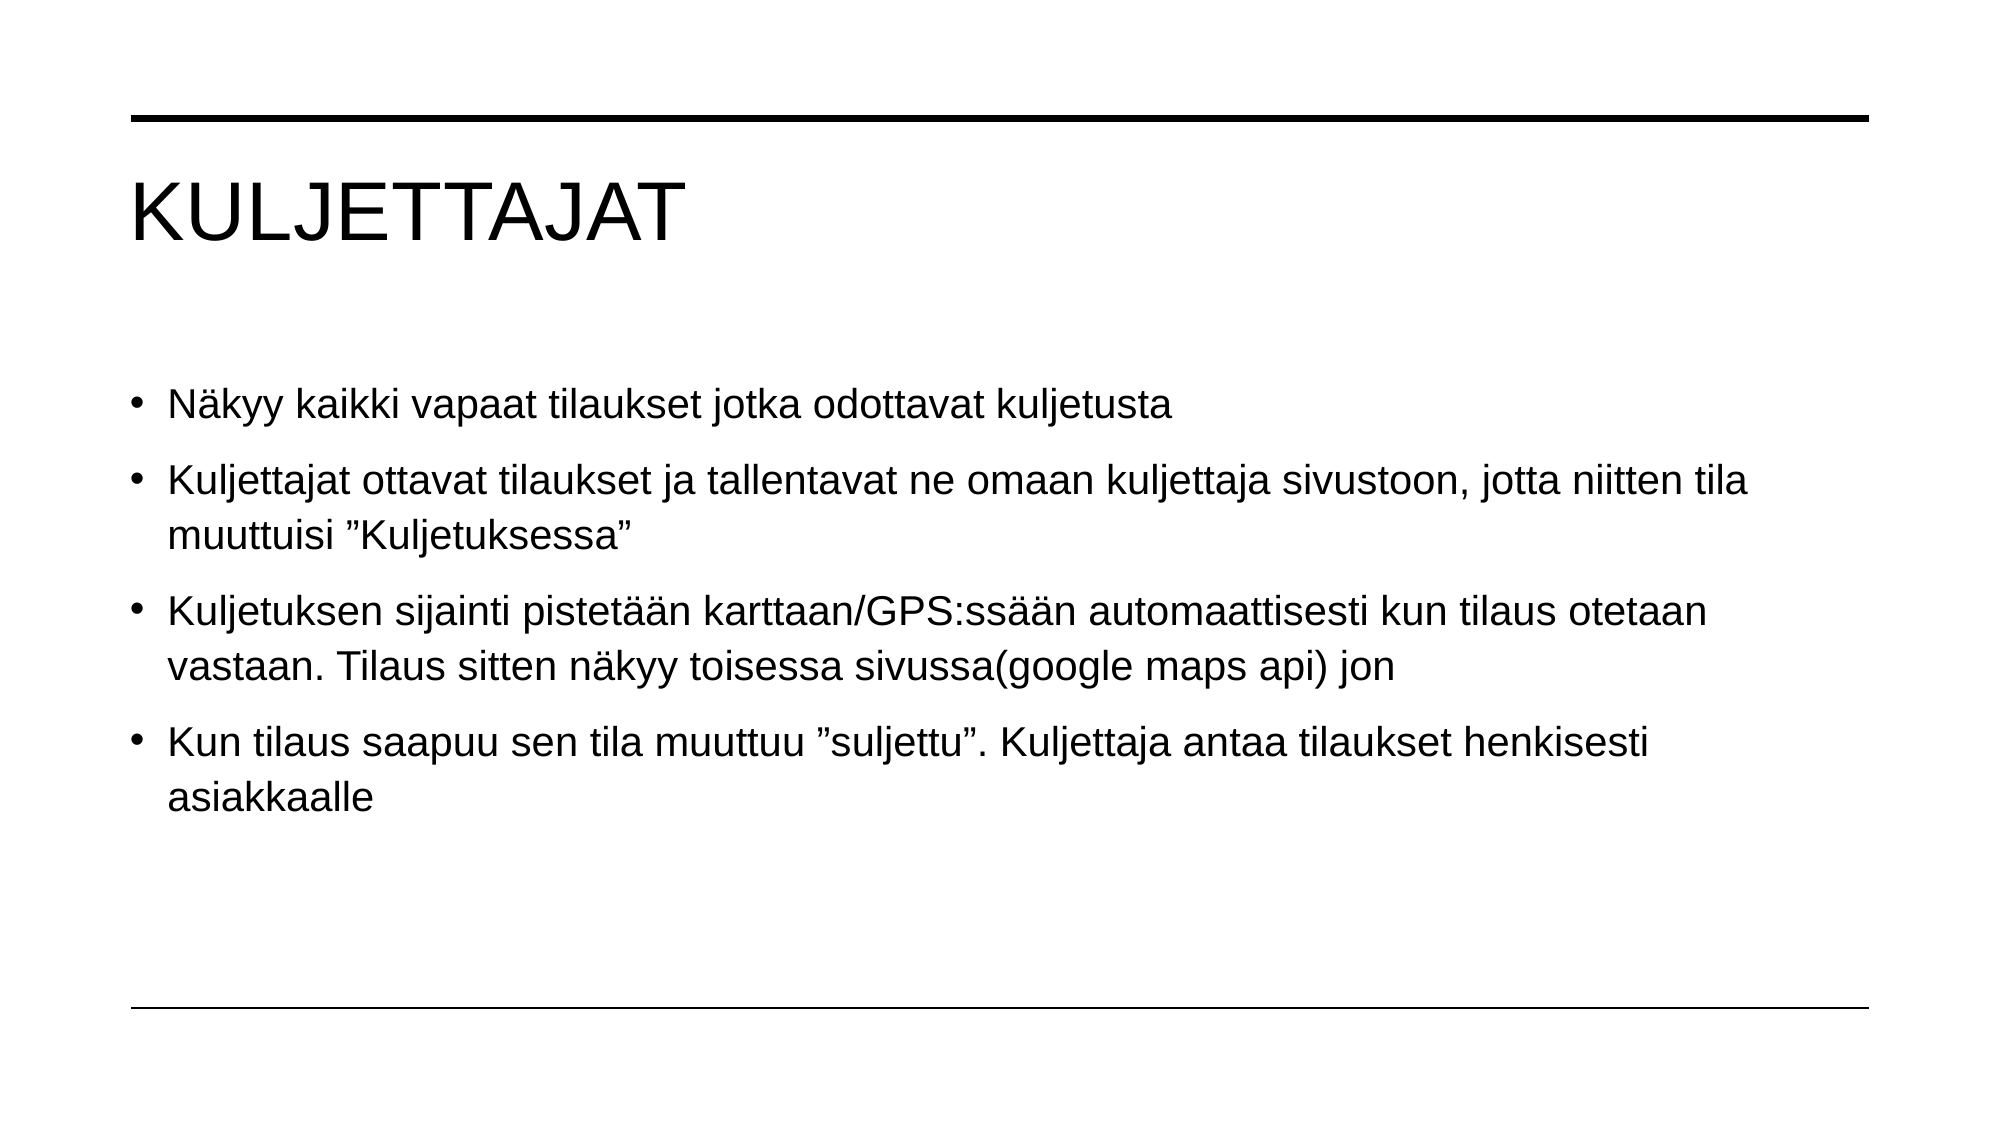

# Kuljettajat
Näkyy kaikki vapaat tilaukset jotka odottavat kuljetusta
Kuljettajat ottavat tilaukset ja tallentavat ne omaan kuljettaja sivustoon, jotta niitten tila muuttuisi ”Kuljetuksessa”
Kuljetuksen sijainti pistetään karttaan/GPS:ssään automaattisesti kun tilaus otetaan vastaan. Tilaus sitten näkyy toisessa sivussa(google maps api) jon
Kun tilaus saapuu sen tila muuttuu ”suljettu”. Kuljettaja antaa tilaukset henkisesti asiakkaalle